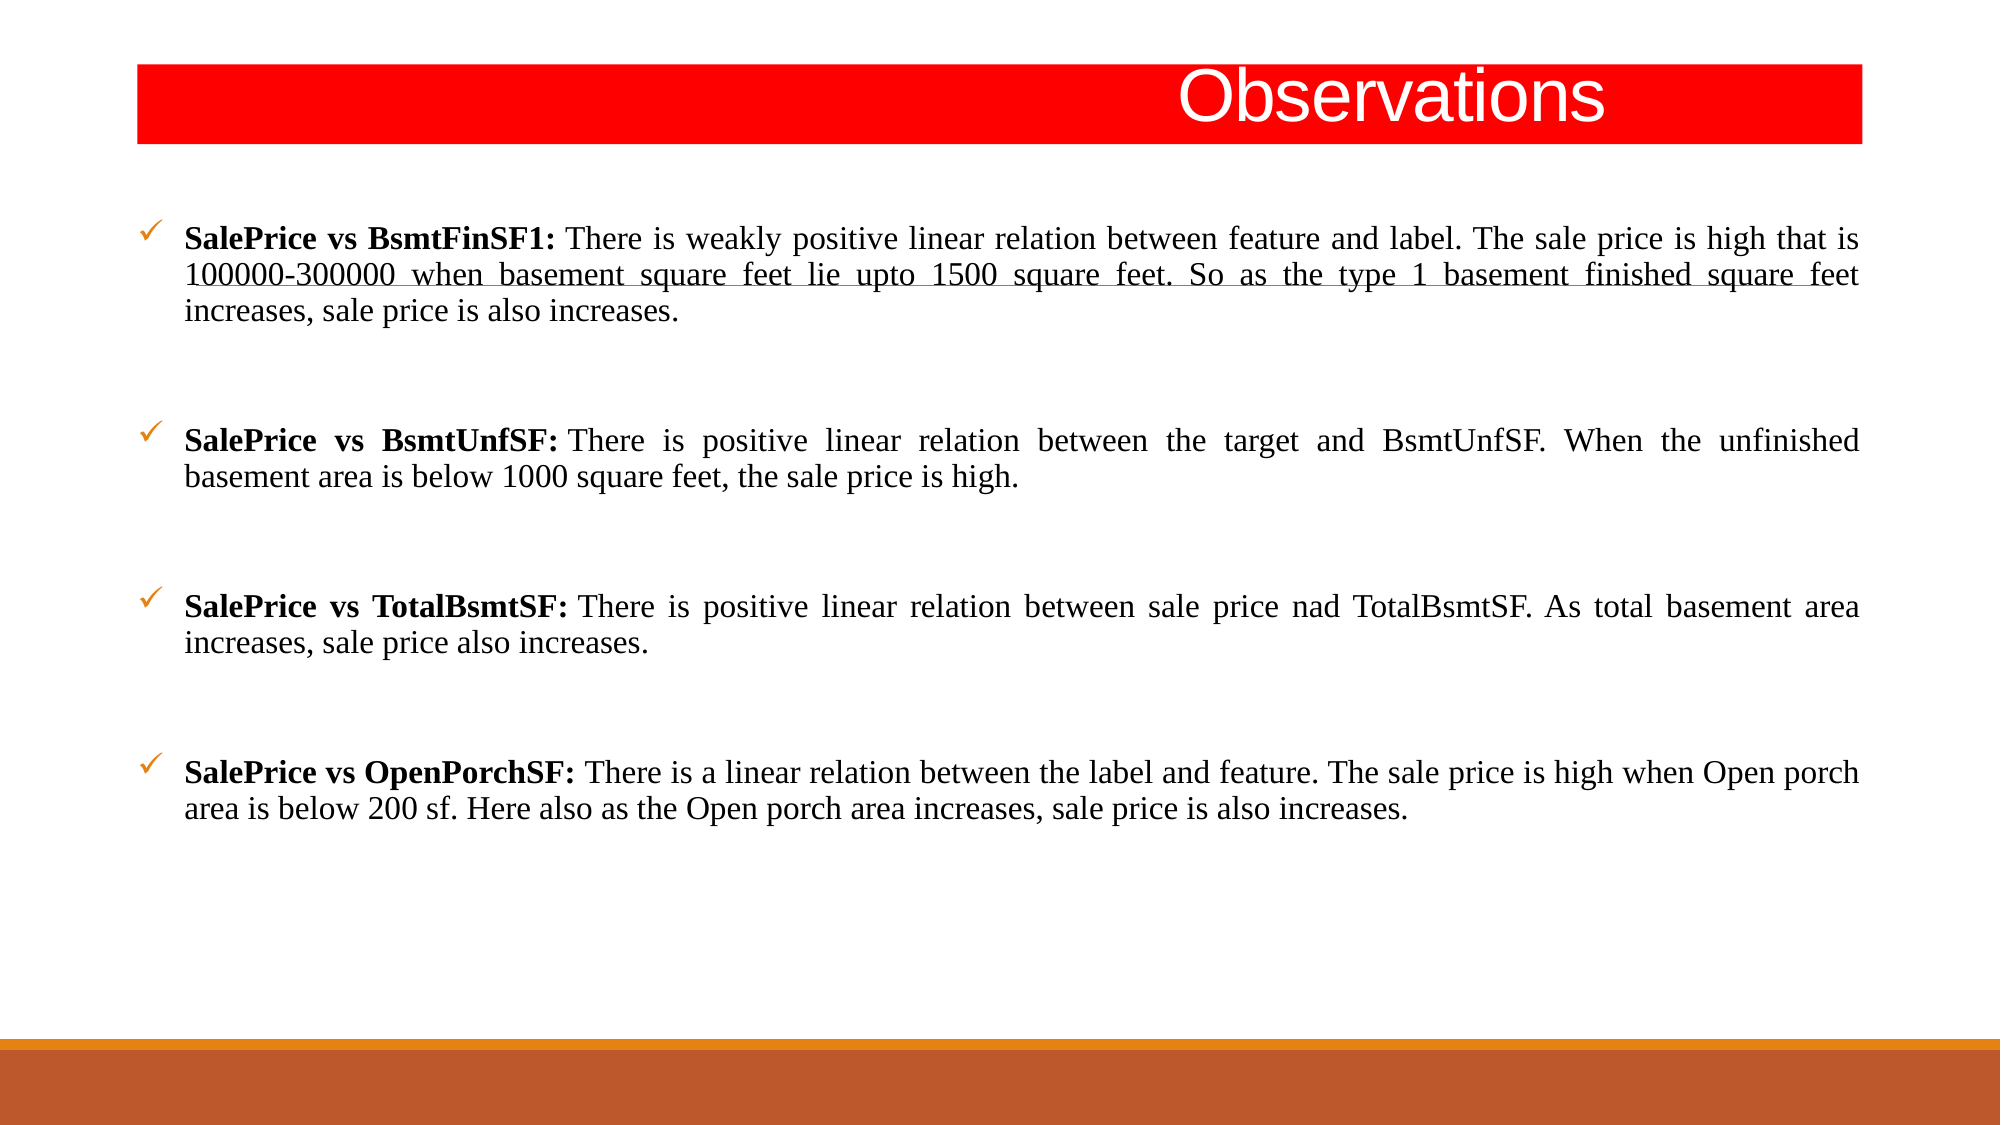

# Observations
SalePrice vs BsmtFinSF1: There is weakly positive linear relation between feature and label. The sale price is high that is 100000-300000 when basement square feet lie upto 1500 square feet. So as the type 1 basement finished square feet increases, sale price is also increases.

SalePrice vs BsmtUnfSF: There is positive linear relation between the target and BsmtUnfSF. When the unfinished basement area is below 1000 square feet, the sale price is high.

SalePrice vs TotalBsmtSF: There is positive linear relation between sale price nad TotalBsmtSF. As total basement area increases, sale price also increases.

SalePrice vs OpenPorchSF: There is a linear relation between the label and feature. The sale price is high when Open porch area is below 200 sf. Here also as the Open porch area increases, sale price is also increases.